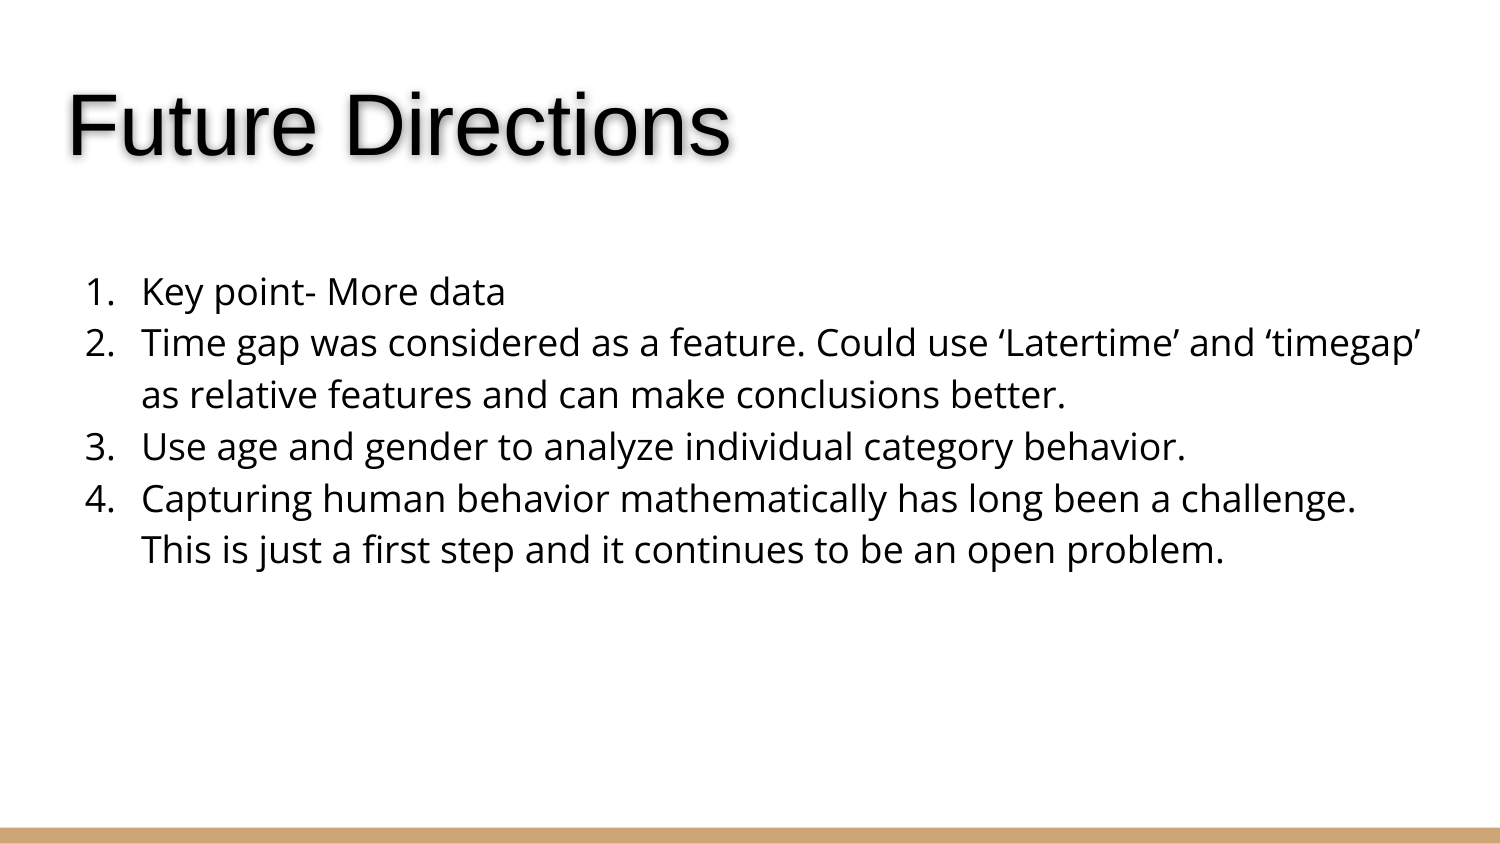

# Future Directions

Key point- More data
Time gap was considered as a feature. Could use ‘Latertime’ and ‘timegap’ as relative features and can make conclusions better.
Use age and gender to analyze individual category behavior.
Capturing human behavior mathematically has long been a challenge. This is just a first step and it continues to be an open problem.